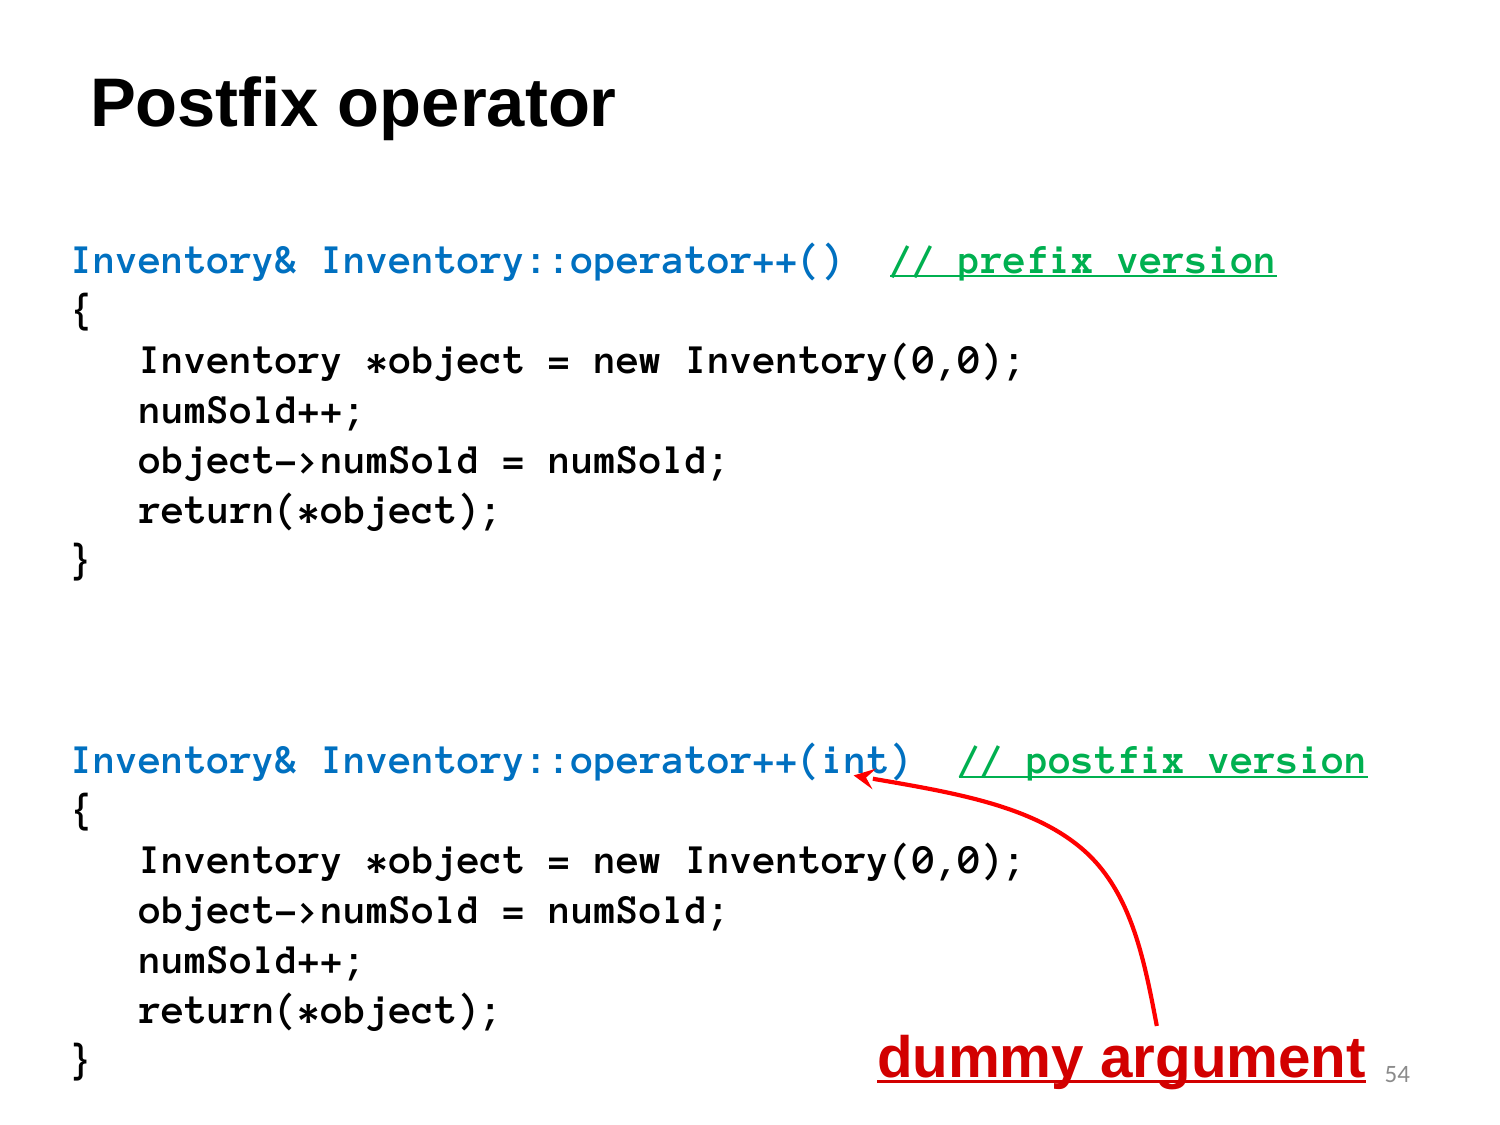

# Postfix operator
Inventory& Inventory::operator++()  // prefix version
{
   Inventory *object = new Inventory(0,0);
   numSold++;
   object->numSold = numSold;
   return(*object);
}

Inventory& Inventory::operator++(int)  // postfix version
{
   Inventory *object = new Inventory(0,0);
   object->numSold = numSold;
   numSold++;
   return(*object);
}

dummy argument
54